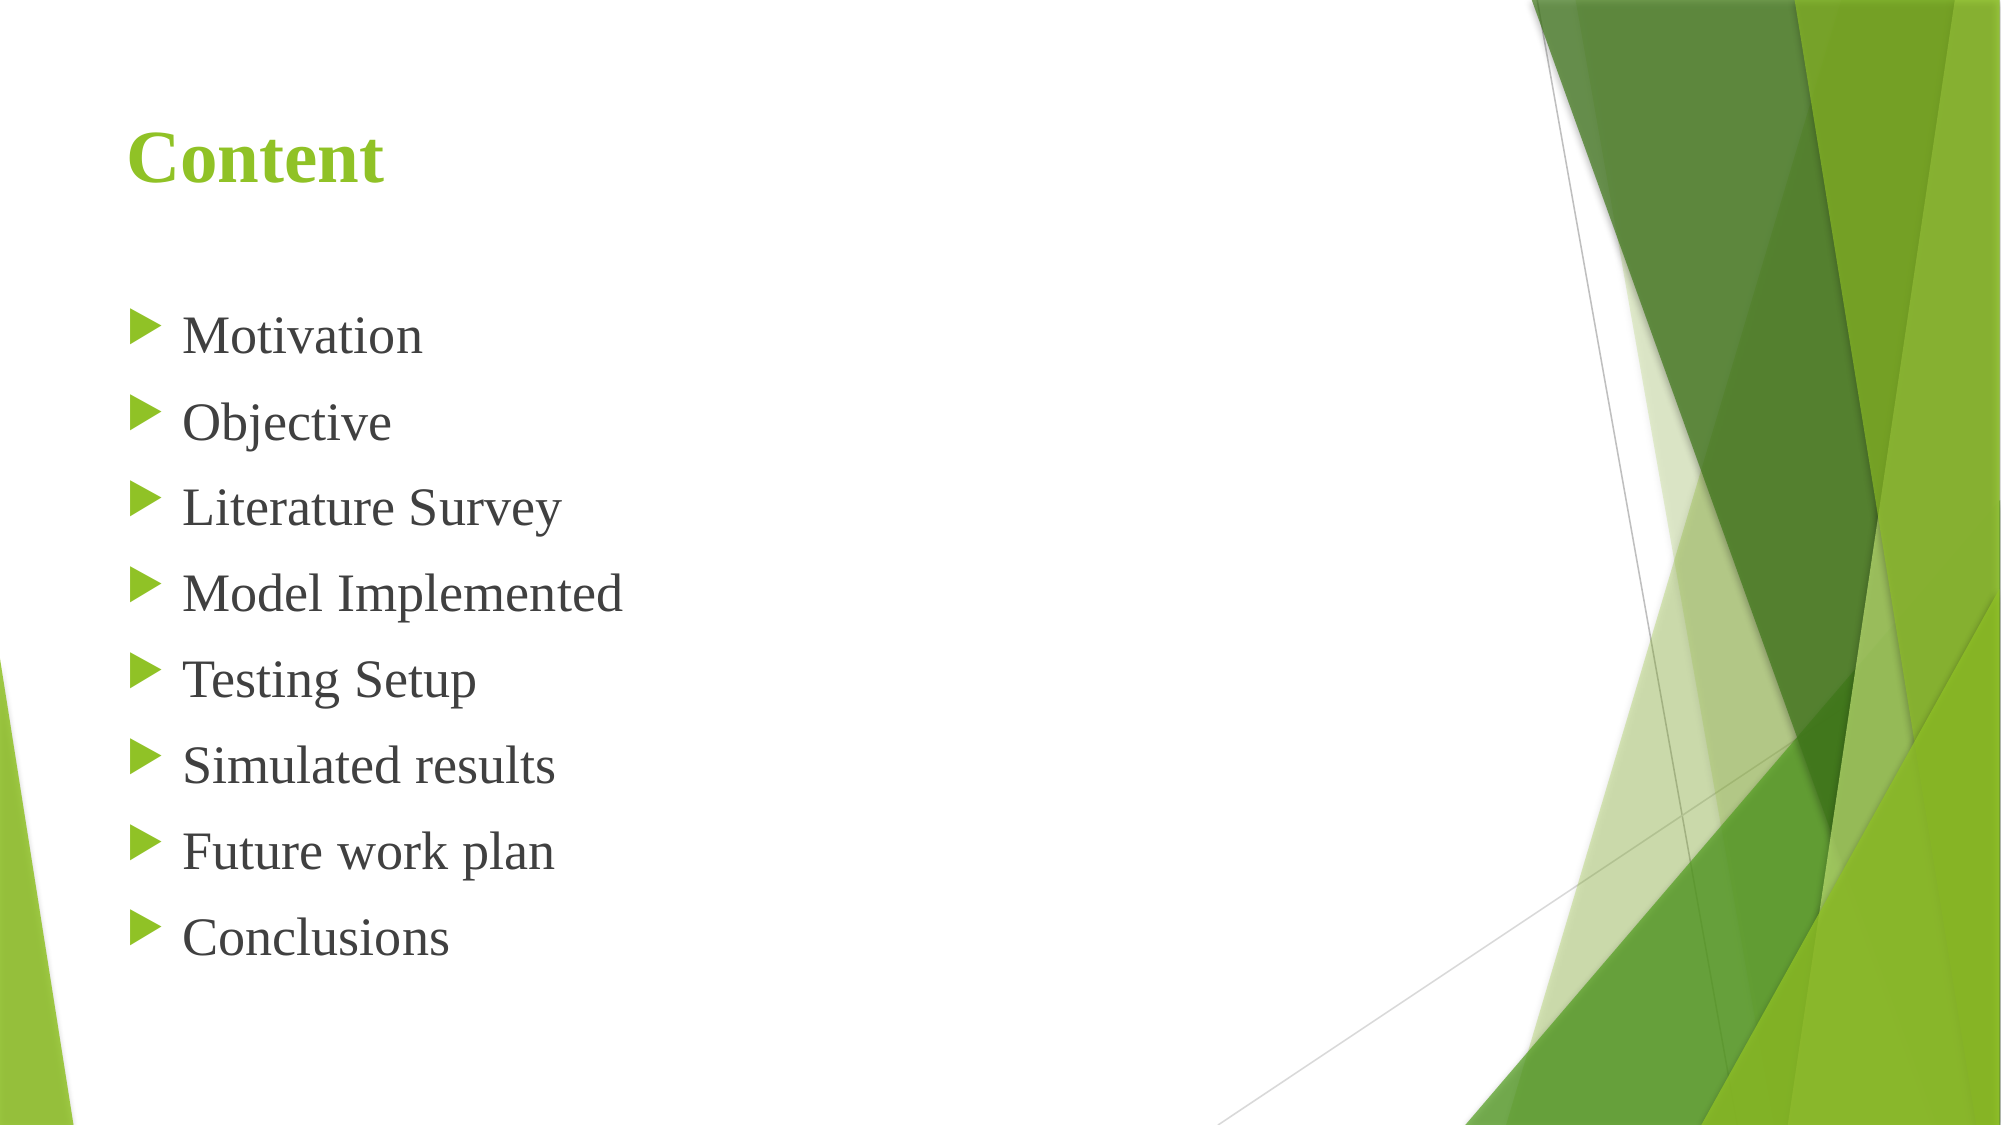

# Content
Motivation
Objective
Literature Survey
Model Implemented
Testing Setup
Simulated results
Future work plan
Conclusions